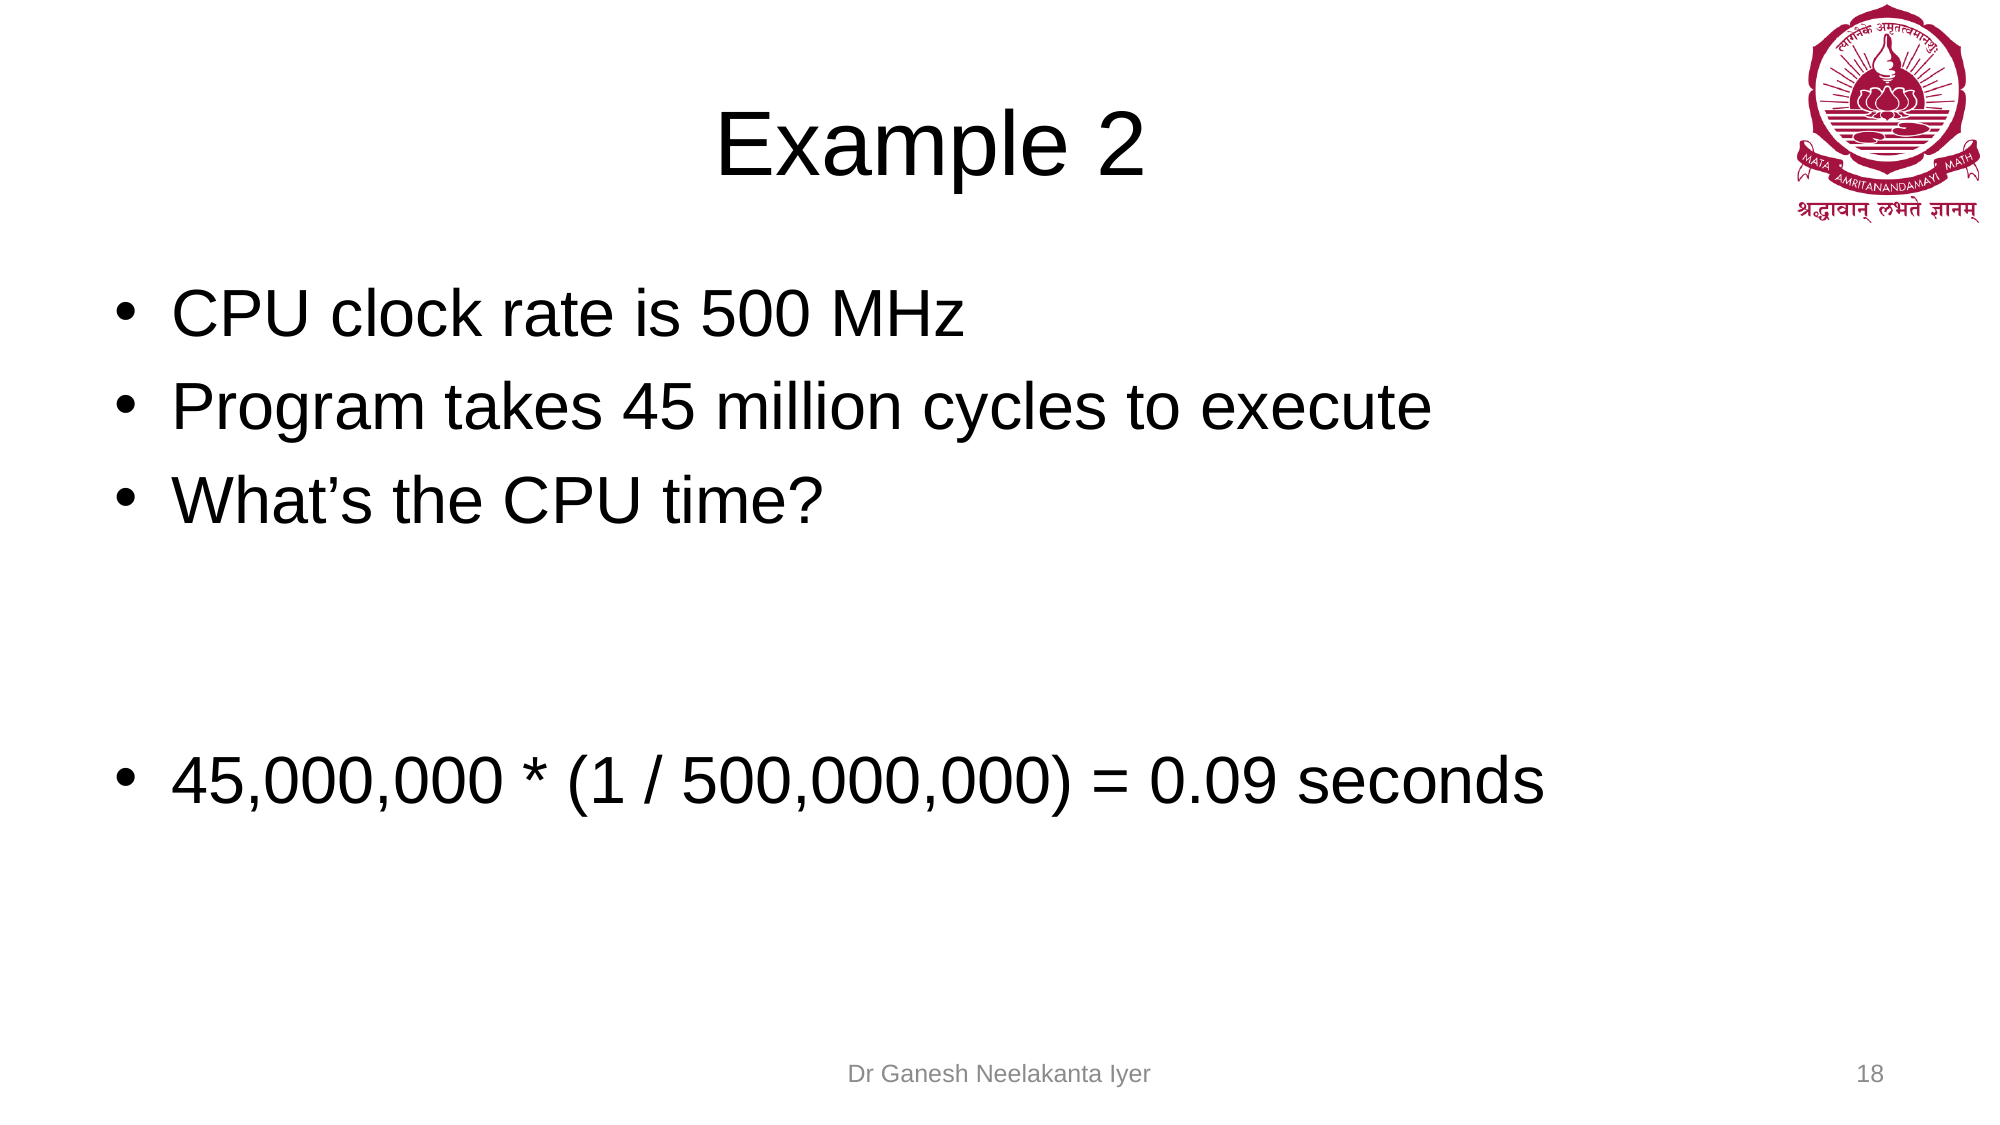

# Example 2
CPU clock rate is 500 MHz
Program takes 45 million cycles to execute
What’s the CPU time?

45,000,000 * (1 / 500,000,000) = 0.09 seconds
Dr Ganesh Neelakanta Iyer
18